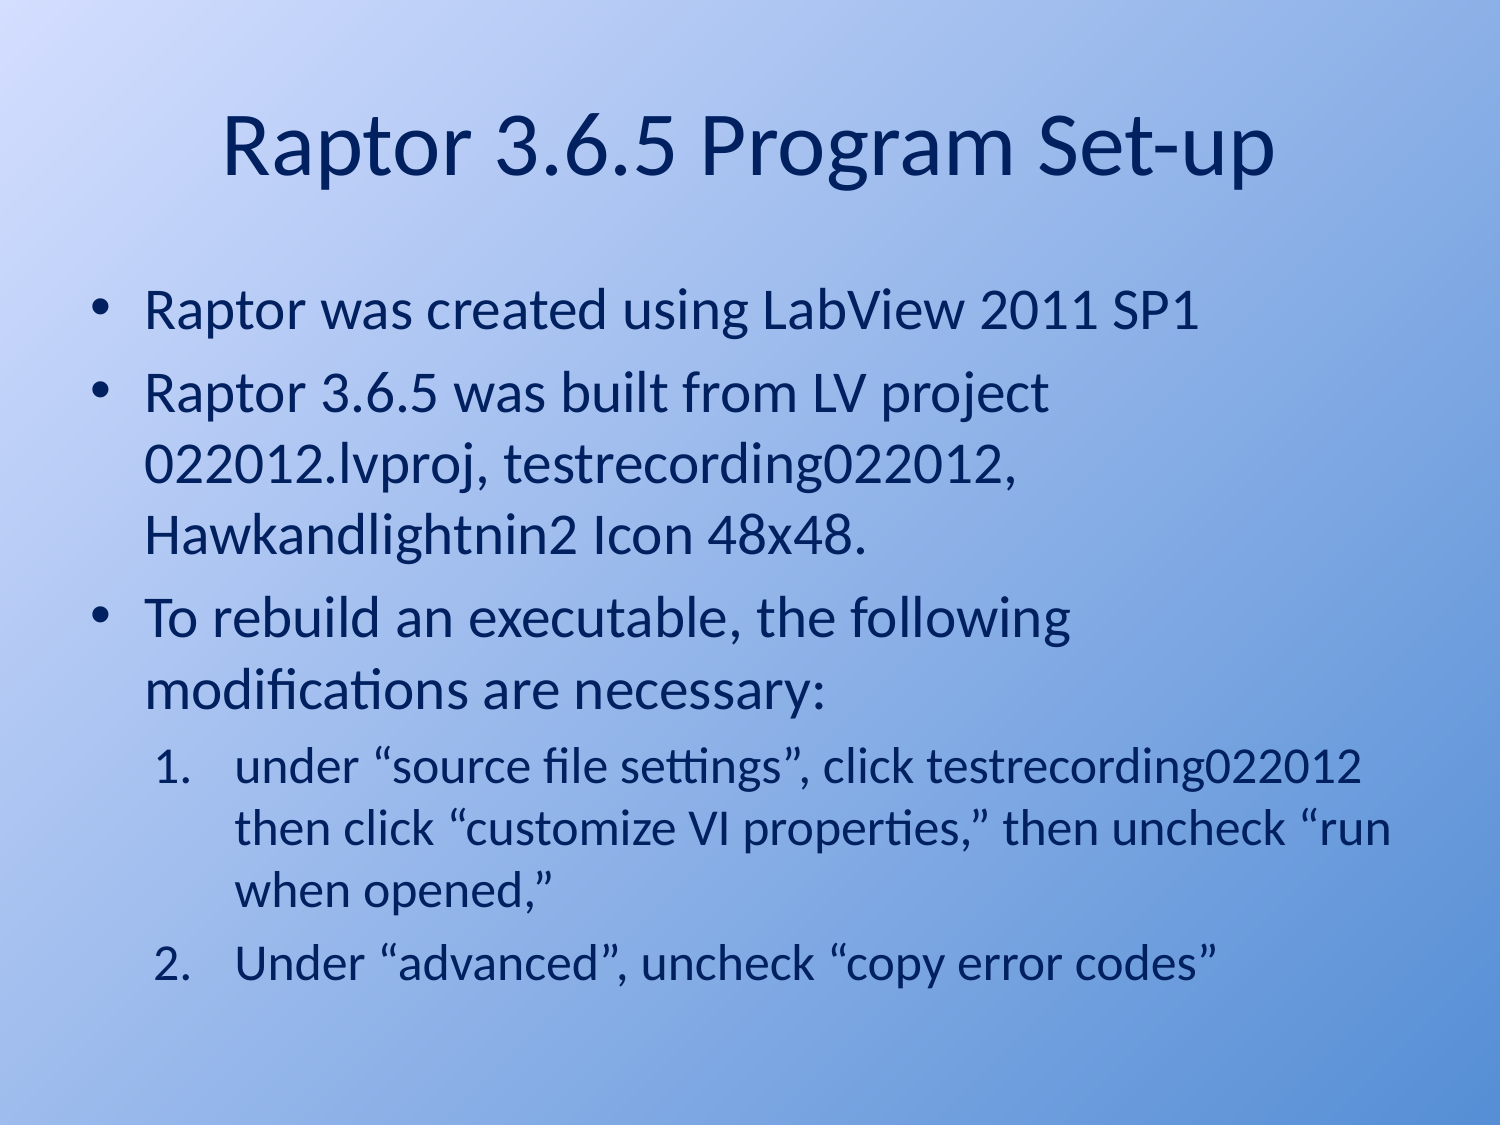

# Raptor 3.6.5 Program Set-up
Raptor was created using LabView 2011 SP1
Raptor 3.6.5 was built from LV project 022012.lvproj, testrecording022012, Hawkandlightnin2 Icon 48x48.
To rebuild an executable, the following modifications are necessary:
under “source file settings”, click testrecording022012 then click “customize VI properties,” then uncheck “run when opened,”
Under “advanced”, uncheck “copy error codes”